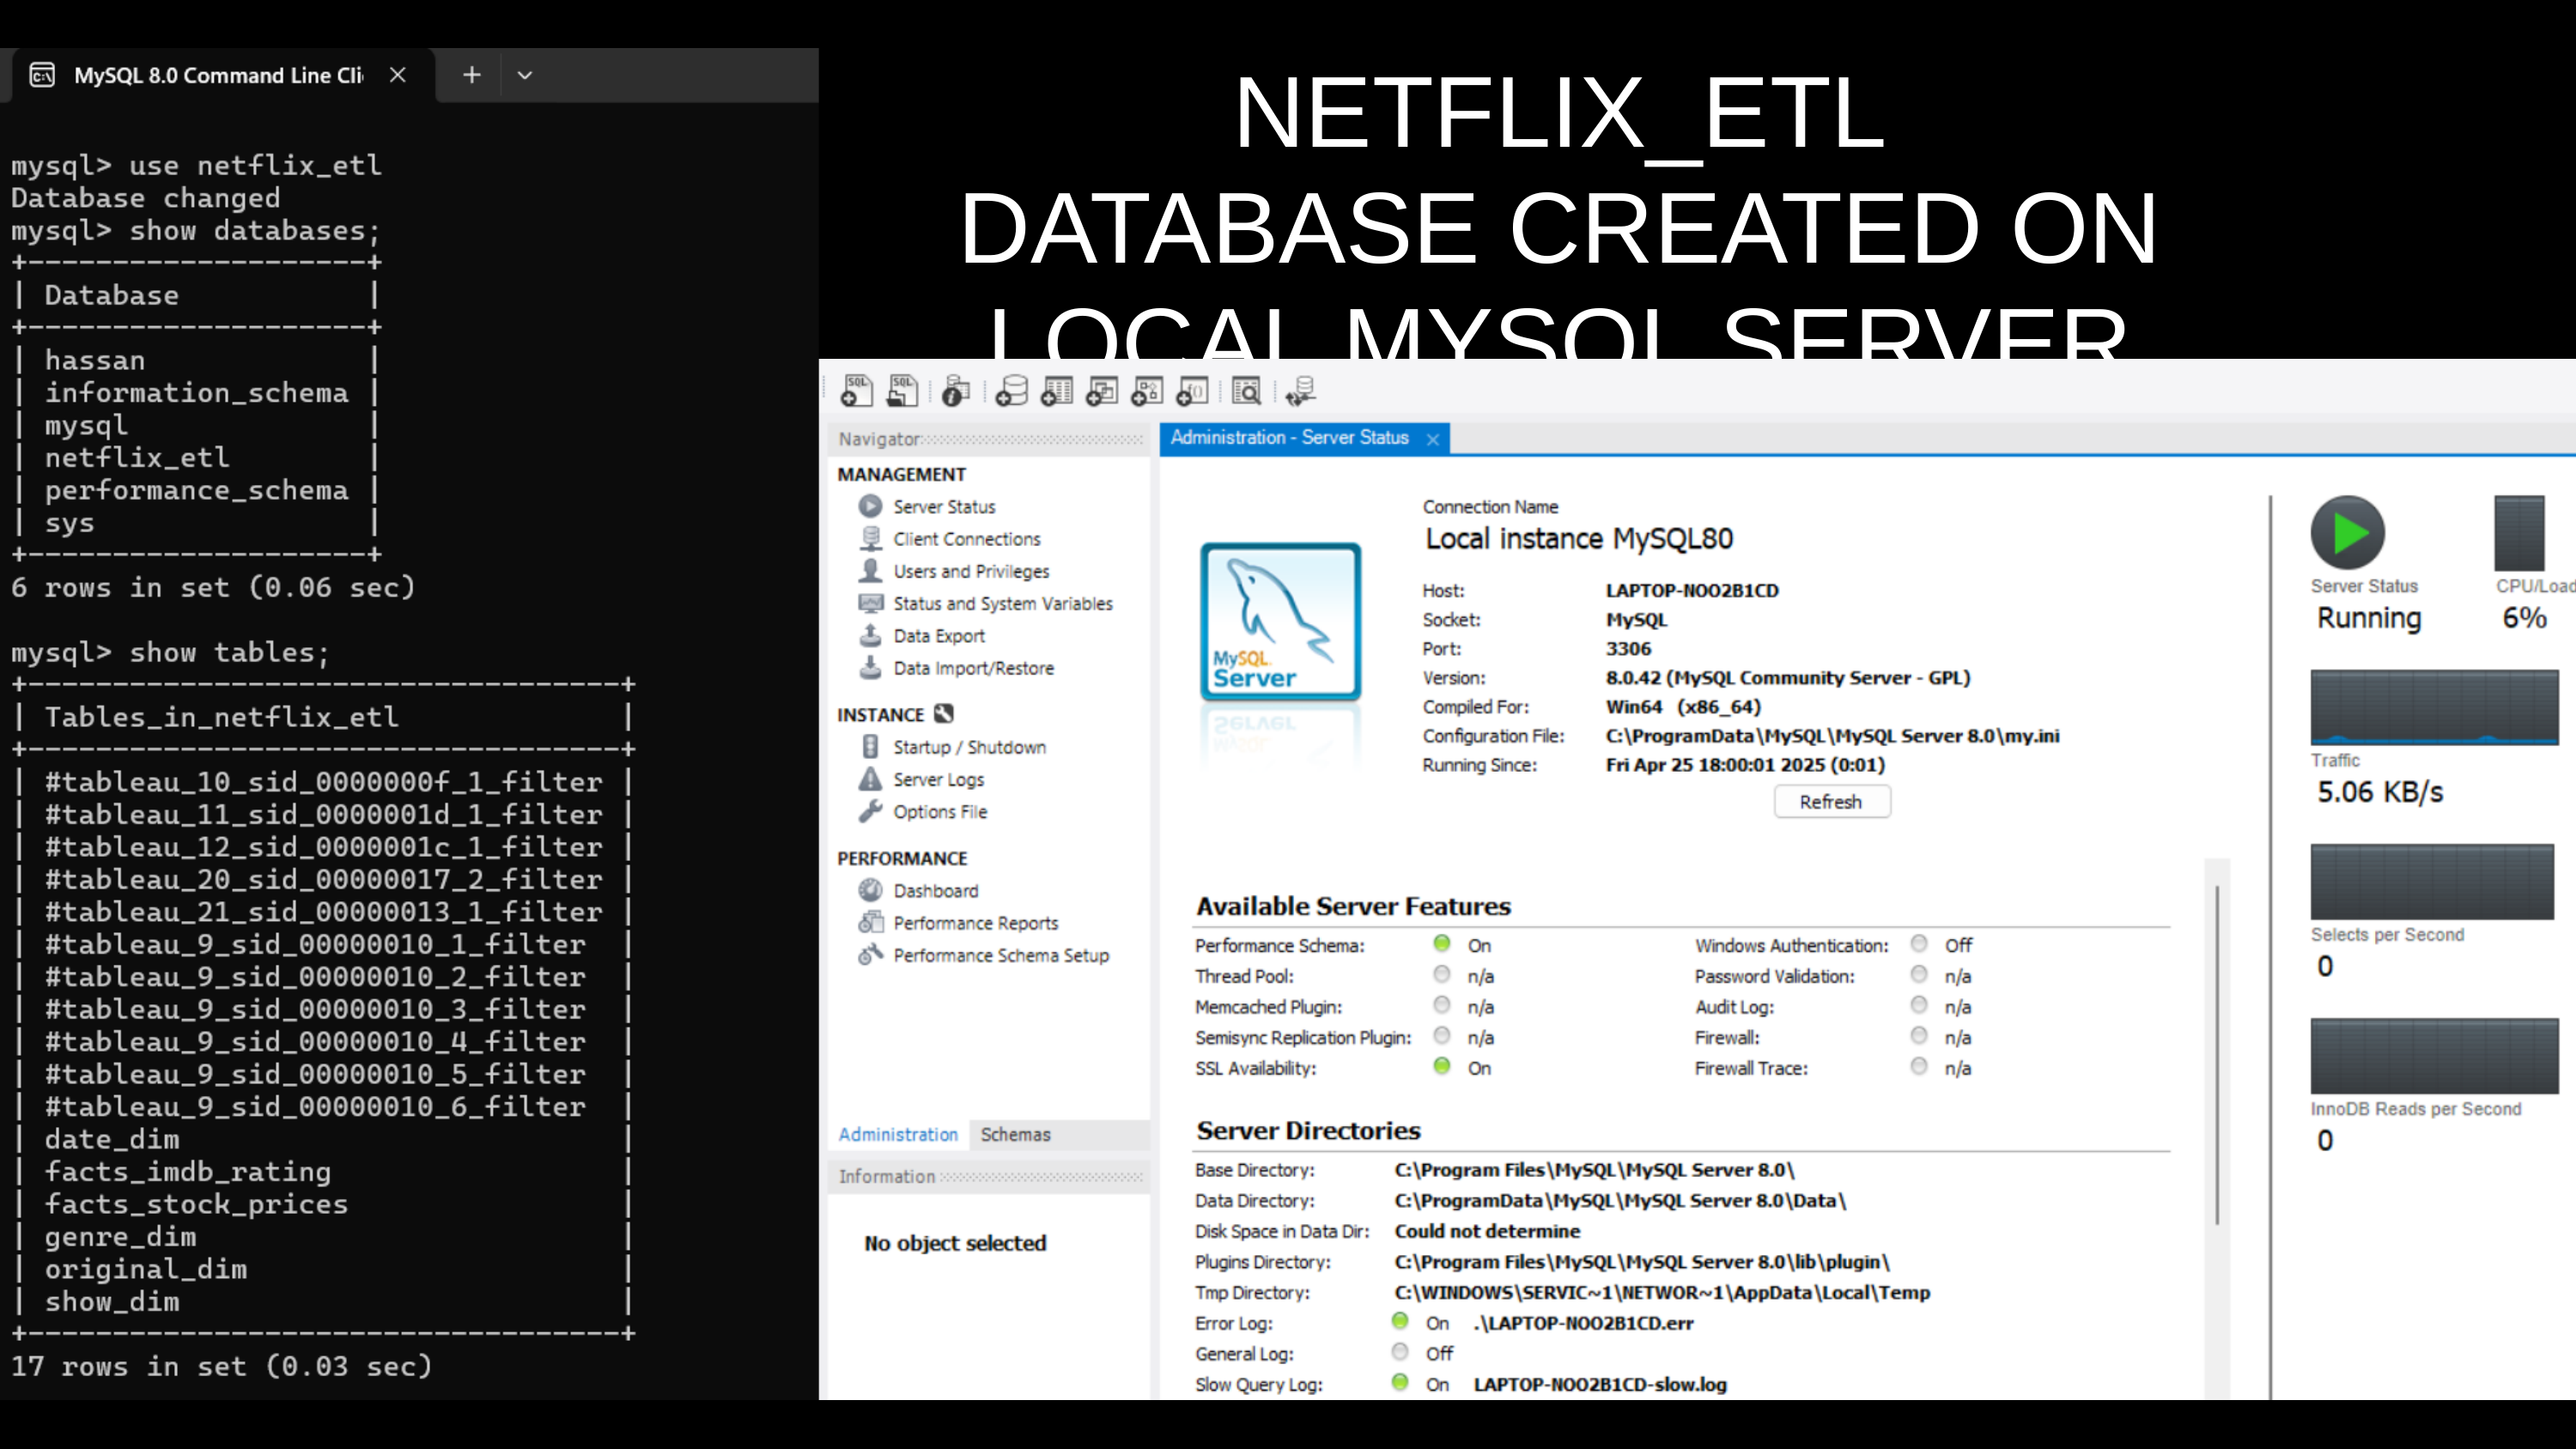

NETFLIX_ETL
DATABASE CREATED ON LOCAL MYSQL SERVER